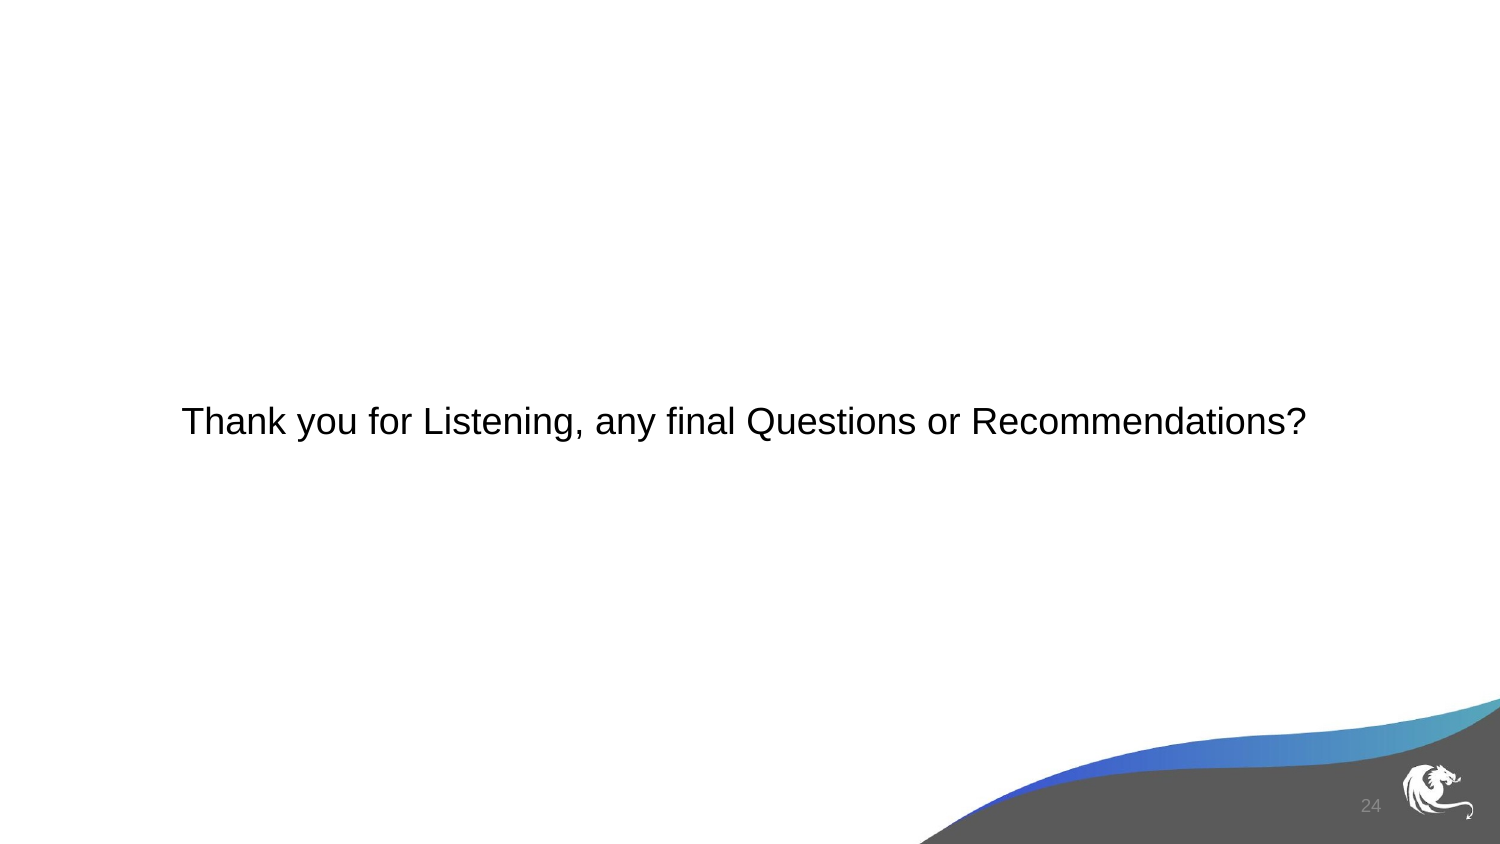

# Thank you for Listening, any final Questions or Recommendations?
24